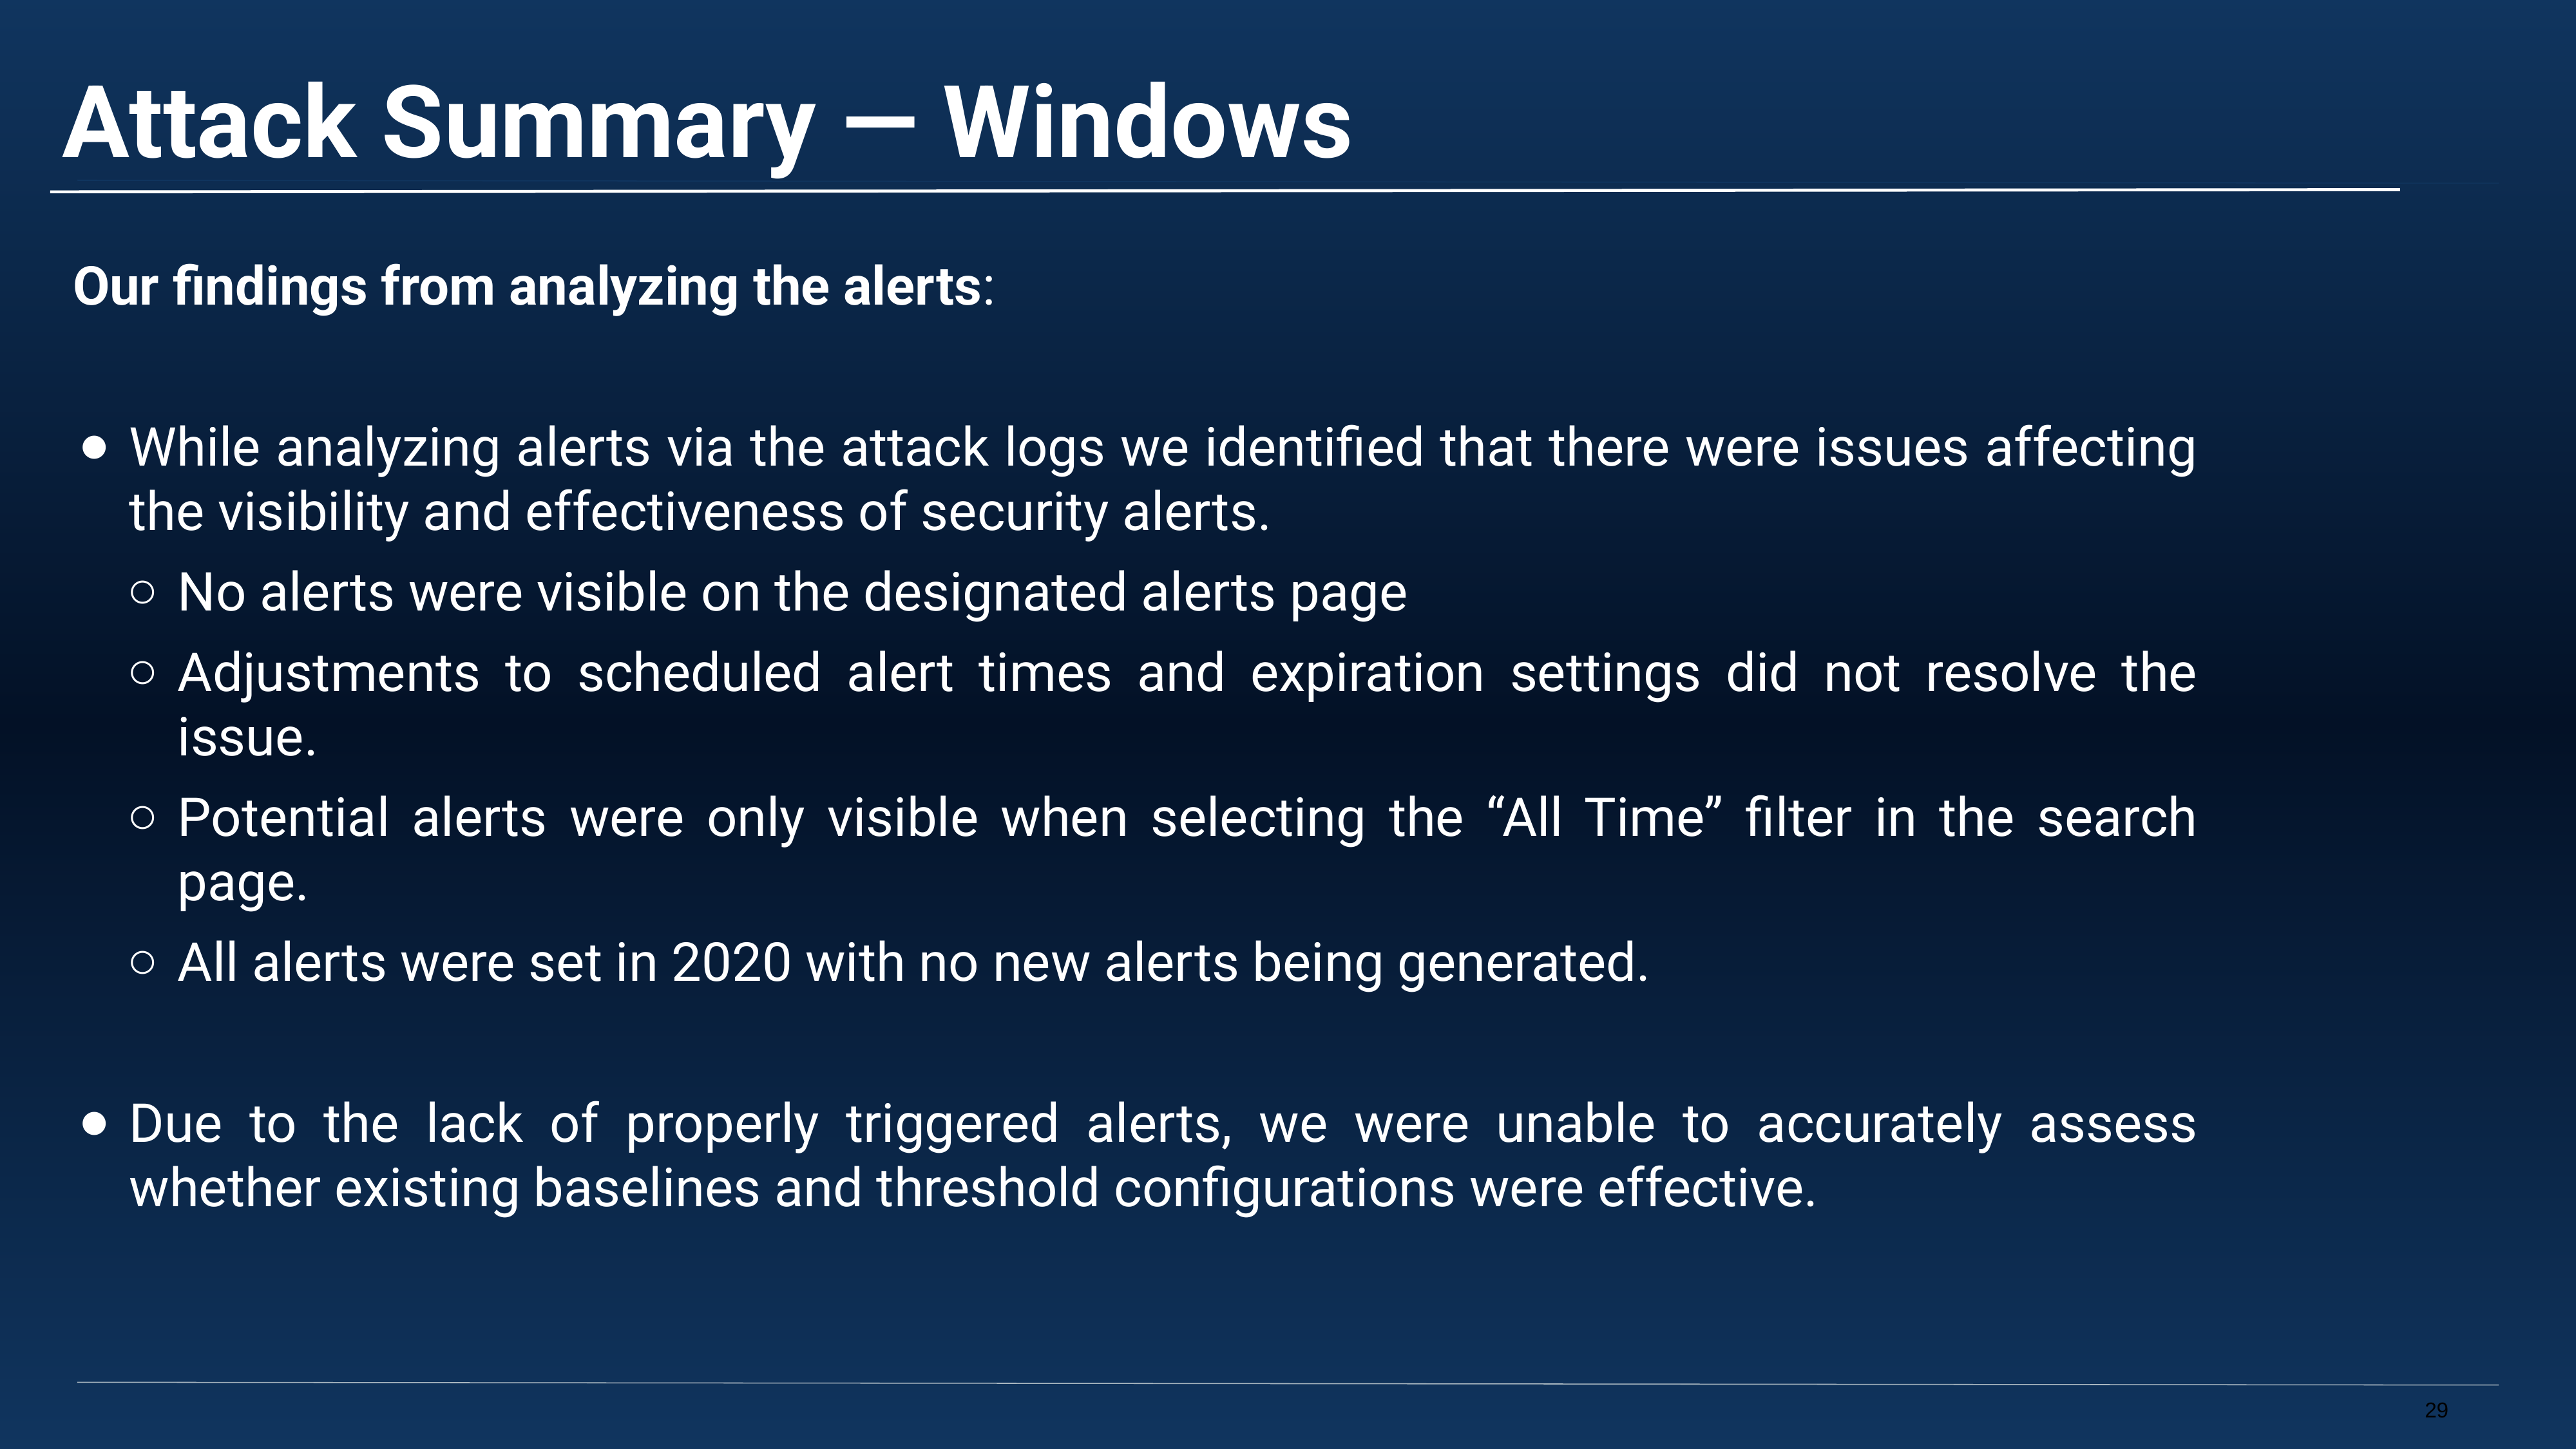

# Attack Summary — Windows

   Our findings from analyzing the alerts:

While analyzing alerts via the attack logs we identified that there were issues affecting the visibility and effectiveness of security alerts.
No alerts were visible on the designated alerts page
Adjustments to scheduled alert times and expiration settings did not resolve the issue.
Potential alerts were only visible when selecting the “All Time” filter in the search page.
All alerts were set in 2020 with no new alerts being generated.

Due to the lack of properly triggered alerts, we were unable to accurately assess whether existing baselines and threshold configurations were effective.
29